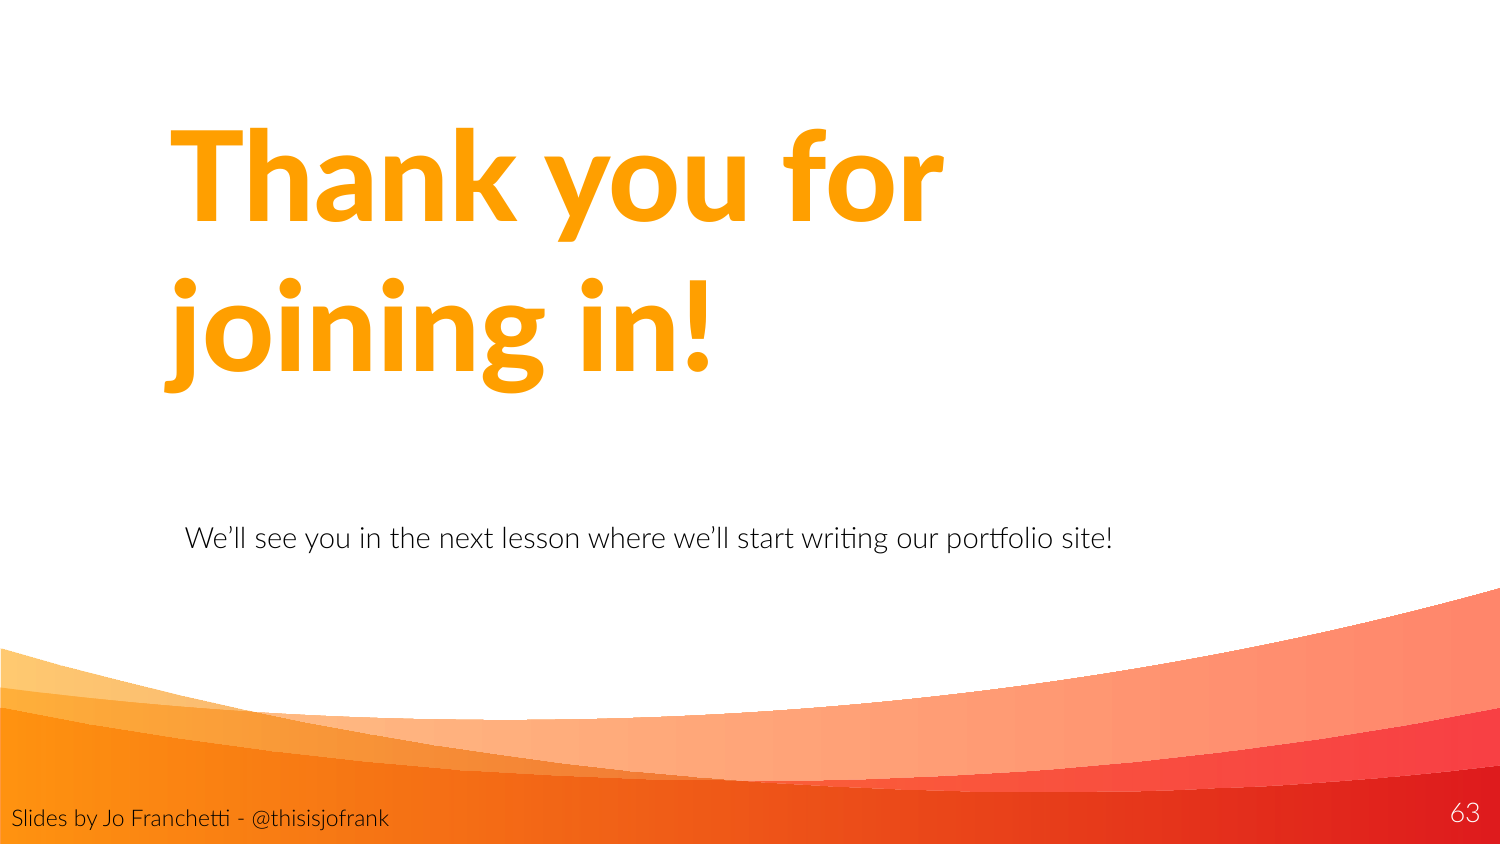

Thank you for joining in!
We’ll see you in the next lesson where we’ll start writing our portfolio site!
63